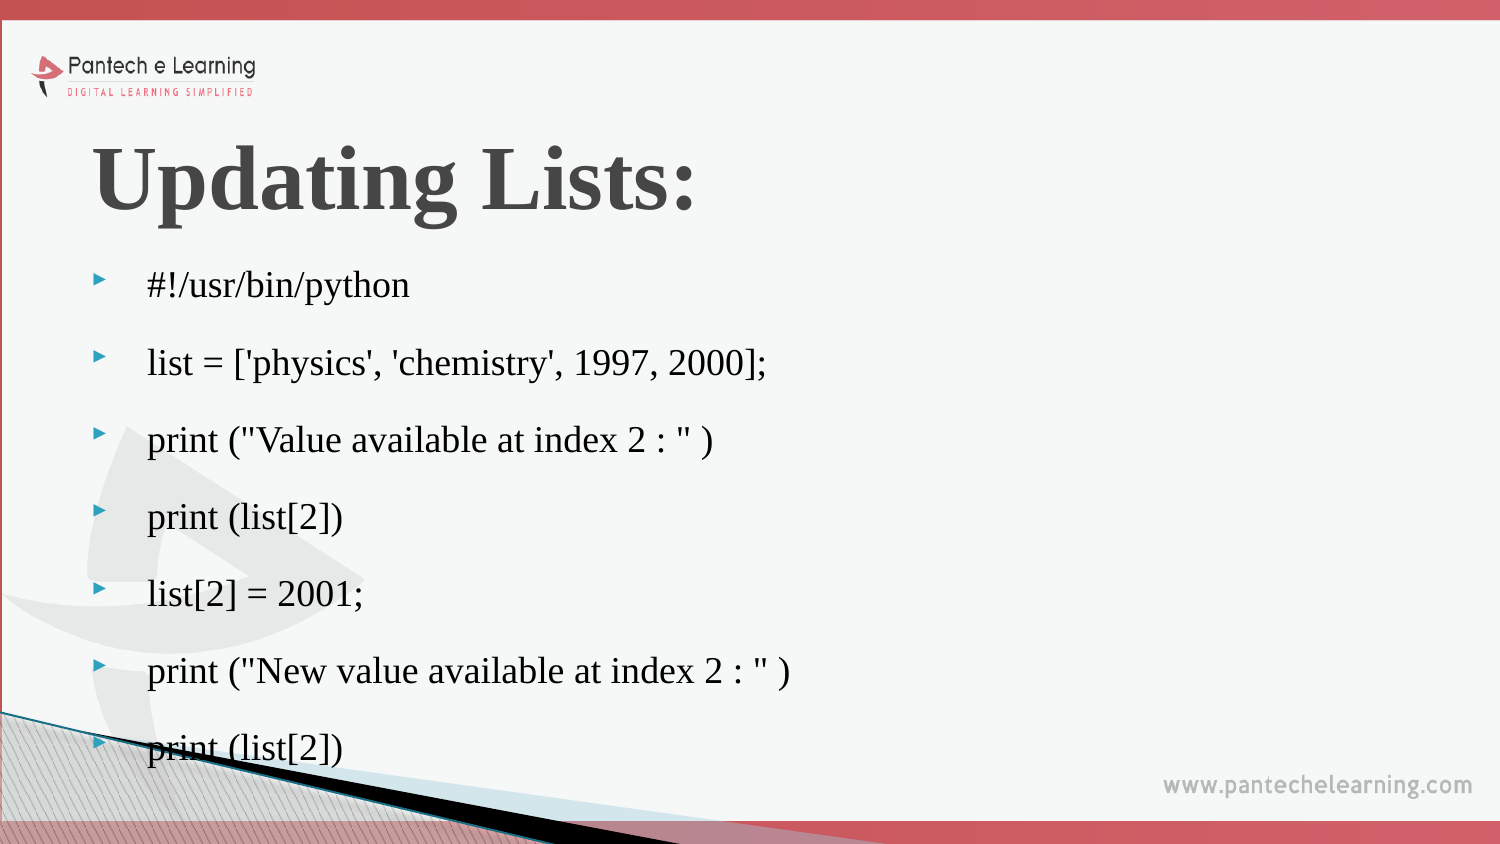

# Updating Lists:
#!/usr/bin/python
list = ['physics', 'chemistry', 1997, 2000];
print ("Value available at index 2 : " )
print (list[2])
list[2] = 2001;
print ("New value available at index 2 : " )
print (list[2])